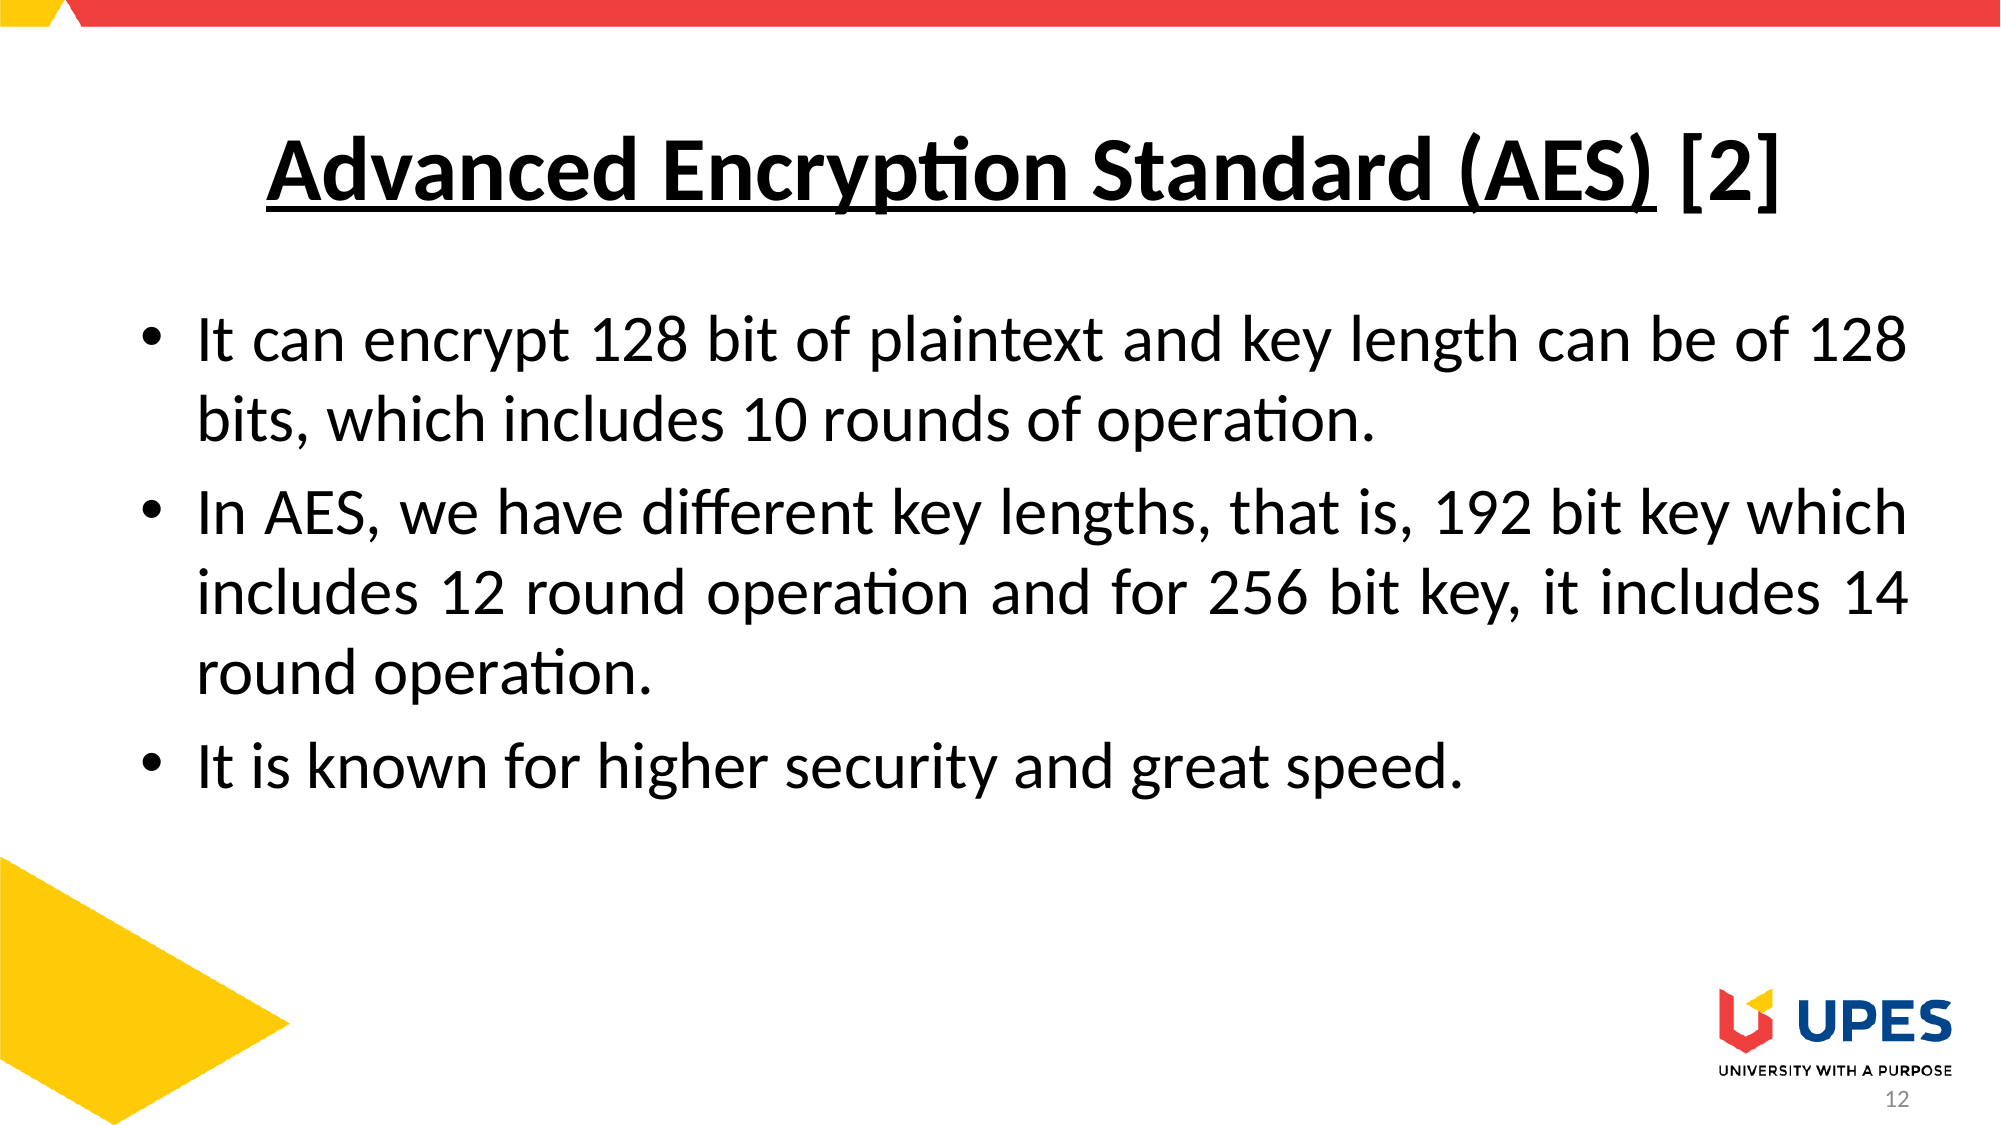

# Advanced Encryption Standard (AES) [2]
It can encrypt 128 bit of plaintext and key length can be of 128 bits, which includes 10 rounds of operation.
In AES, we have different key lengths, that is, 192 bit key which includes 12 round operation and for 256 bit key, it includes 14 round operation.
It is known for higher security and great speed.